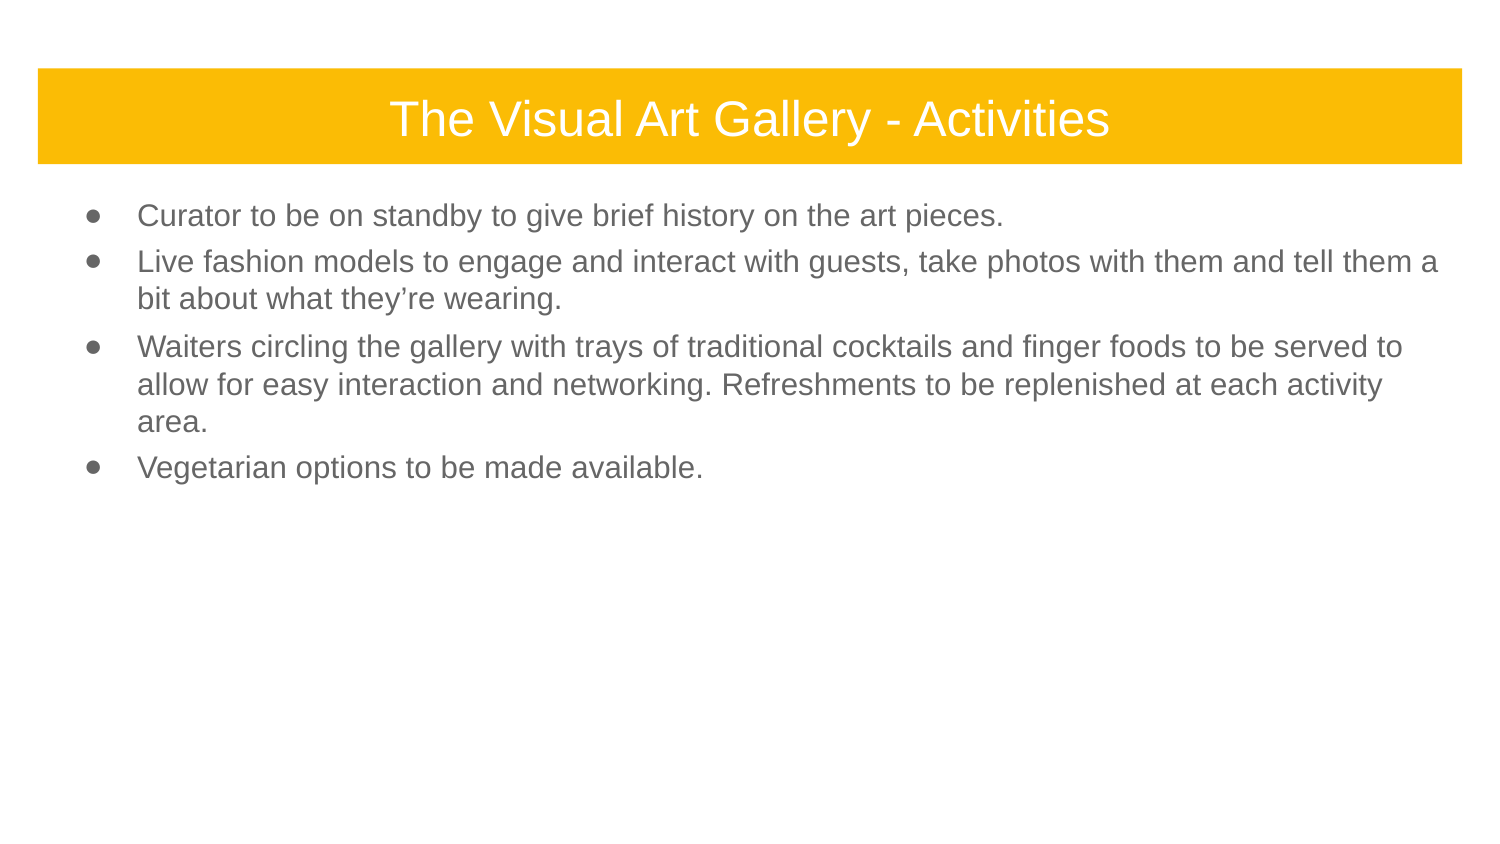

The Visual Art Gallery - Activities
Curator to be on standby to give brief history on the art pieces.
Live fashion models to engage and interact with guests, take photos with them and tell them a bit about what they’re wearing.
Waiters circling the gallery with trays of traditional cocktails and finger foods to be served to allow for easy interaction and networking. Refreshments to be replenished at each activity area.
Vegetarian options to be made available.